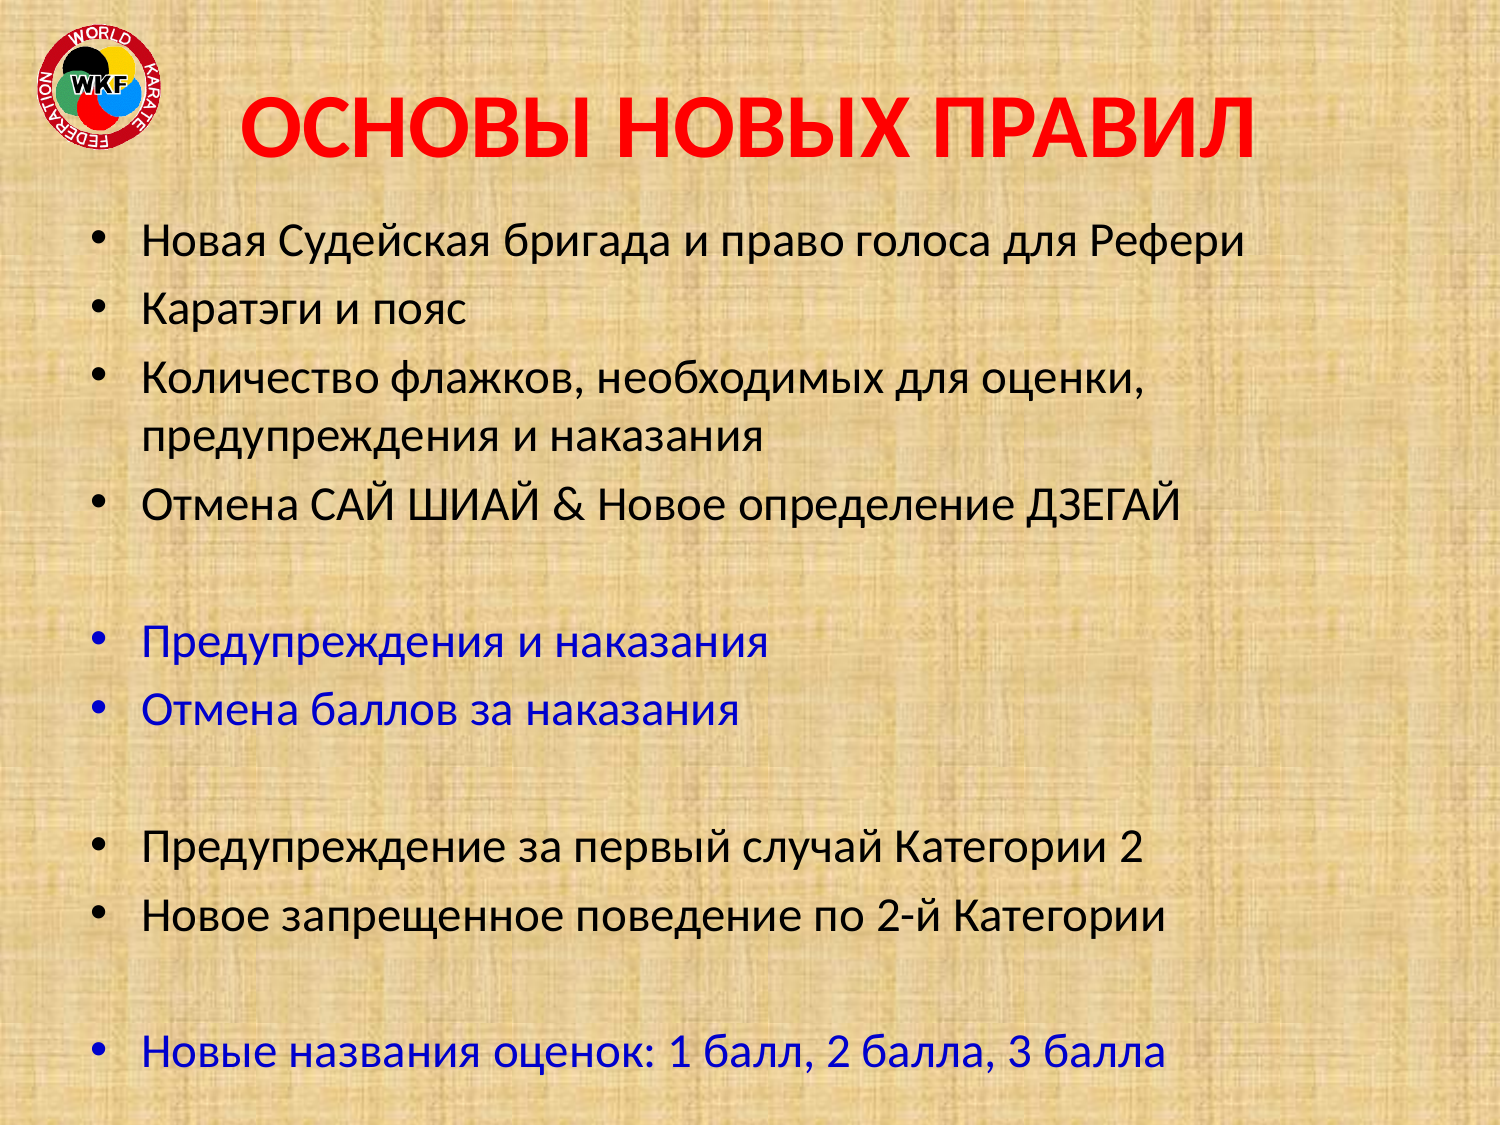

# ОСНОВЫ НОВЫХ ПРАВИЛ
Новая Судейская бригада и право голоса для Рефери
Каратэги и пояс
Количество флажков, необходимых для оценки, предупреждения и наказания
Отмена САЙ ШИАЙ & Новое определение ДЗЕГАЙ

Предупреждения и наказания
Отмена баллов за наказания

Предупреждение за первый случай Категории 2
Новое запрещенное поведение по 2-й Категории

Новые названия оценок: 1 балл, 2 балла, 3 балла